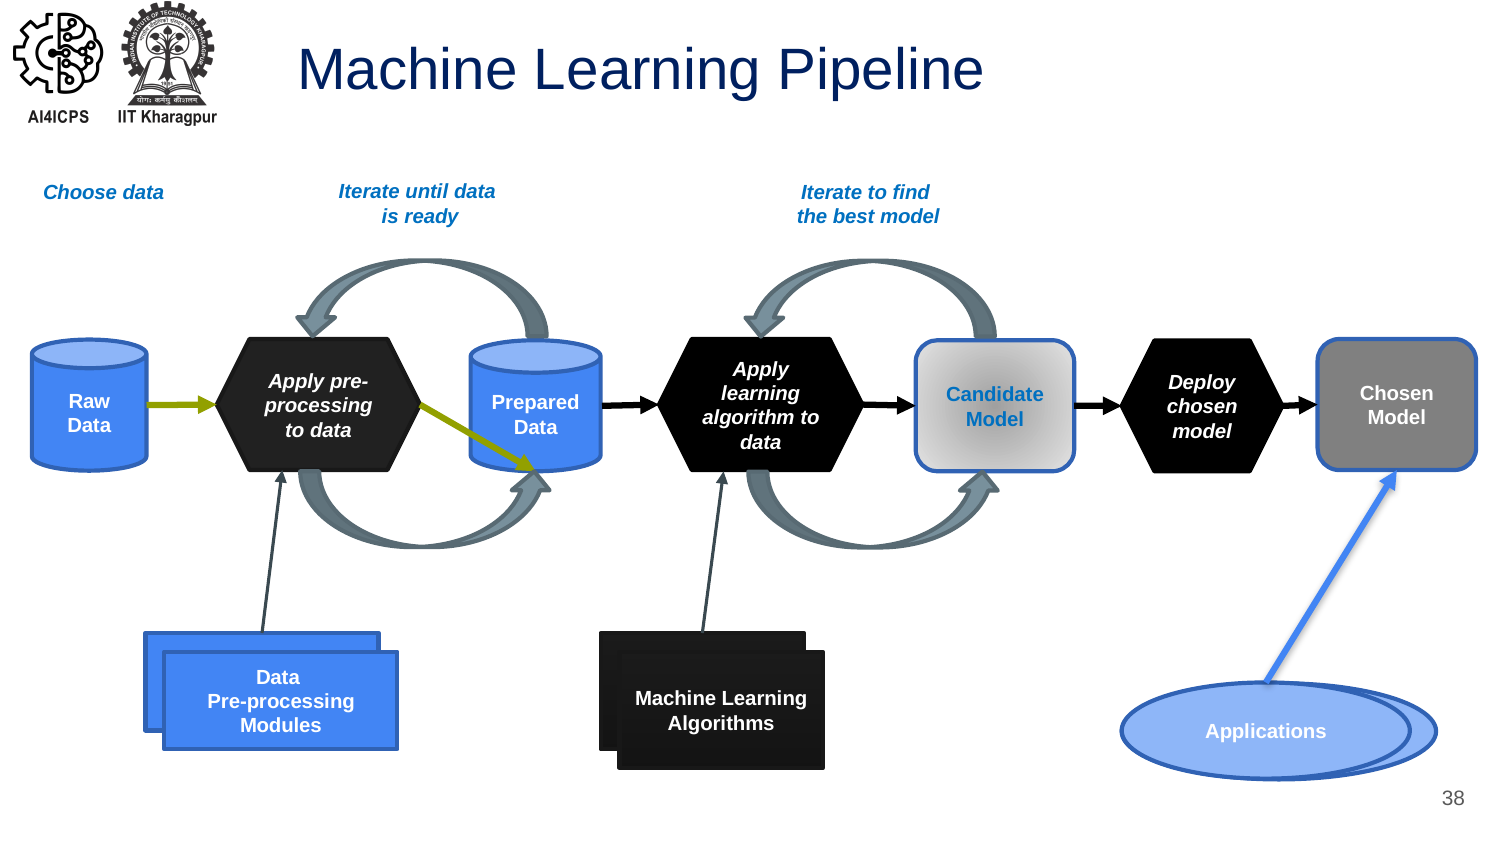

# Machine Learning Pipeline
Iterate until data
is ready
Iterate to find
the best model
Choose data

Apply pre-processing to data
Apply learning algorithm to data
Chosen Model
Raw Data
Prepared Data
Candidate Model
Deploy chosen model

Data
Pre-processing Modules
Machine Learning Algorithms
Applications

38